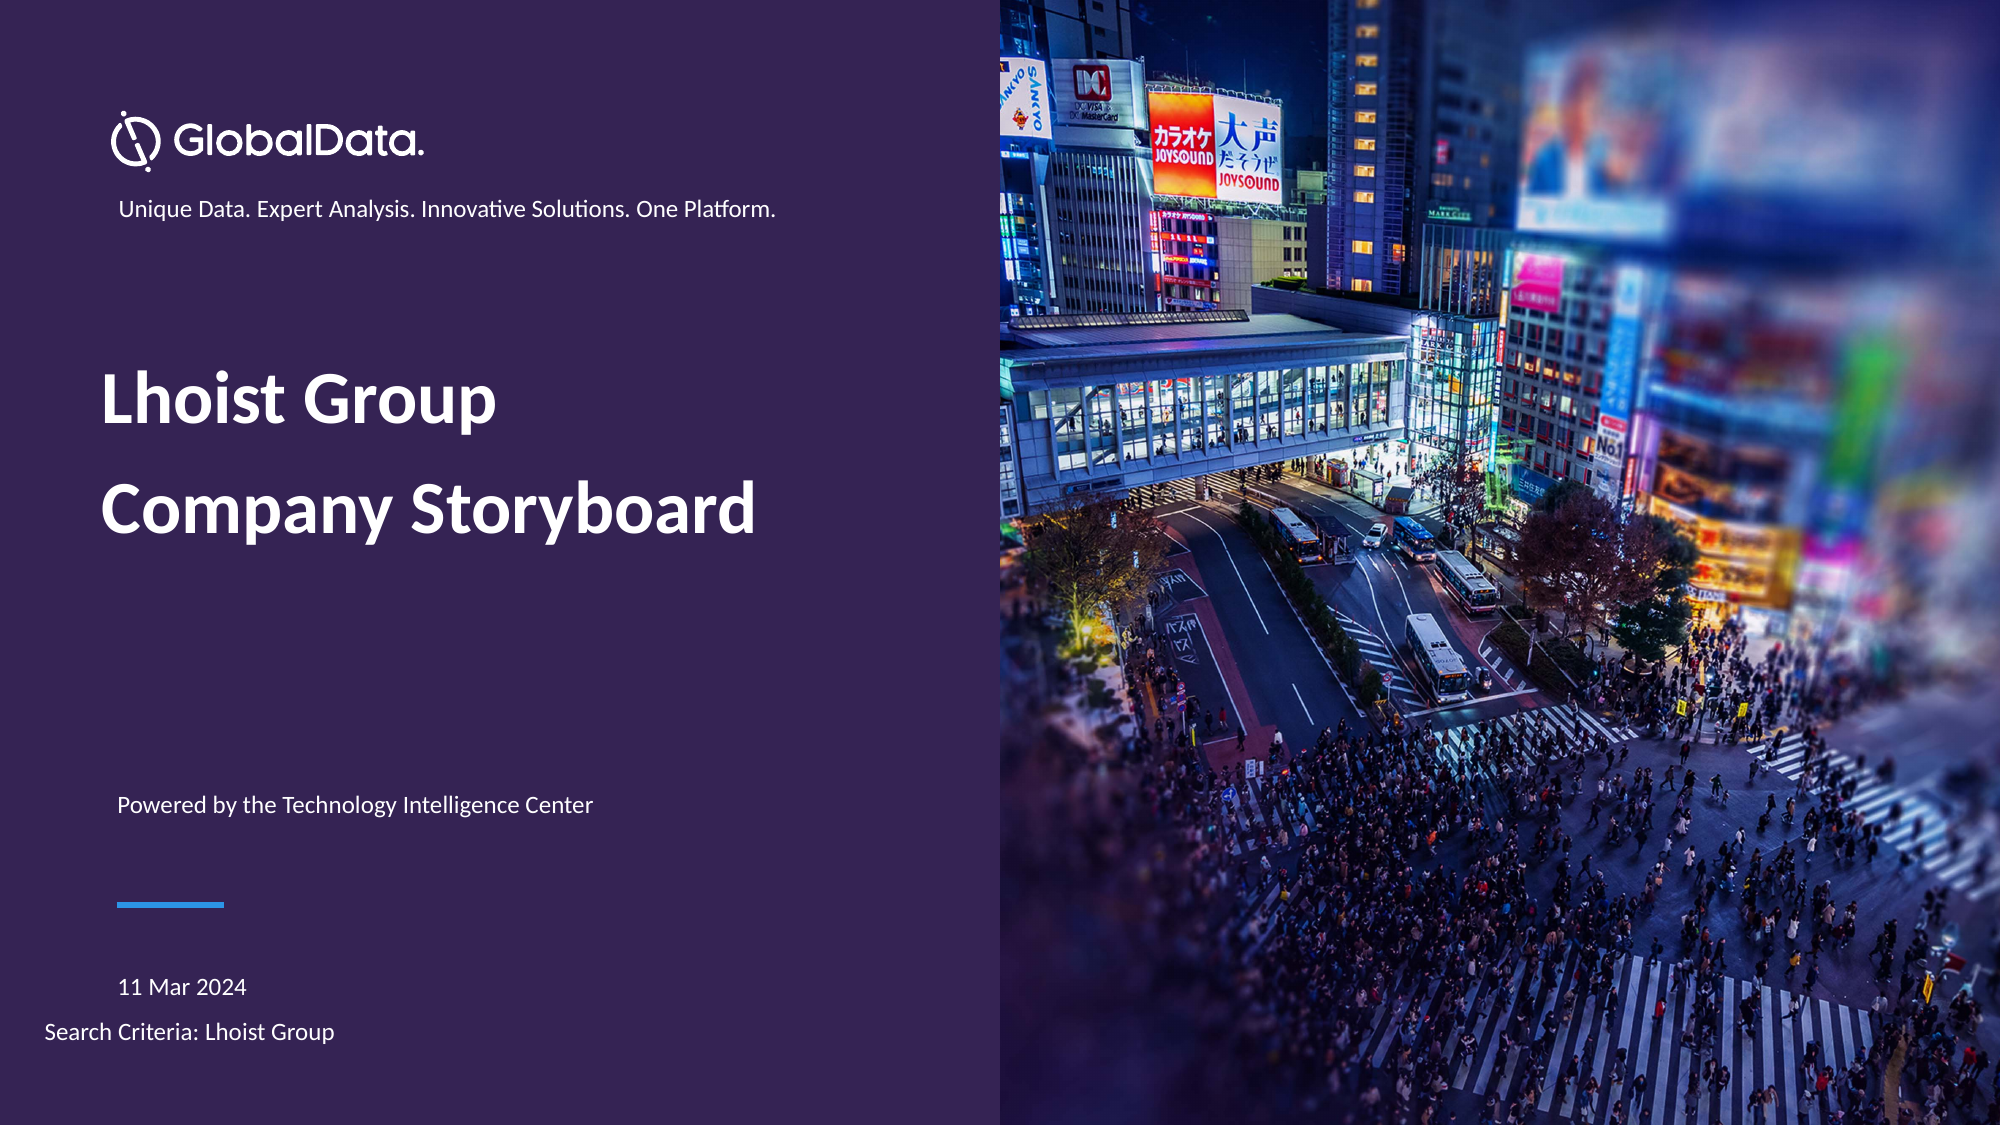

Lhoist Group
Company Storyboard
Powered by the Technology Intelligence Center
11 Mar 2024
Search Criteria: Lhoist Group